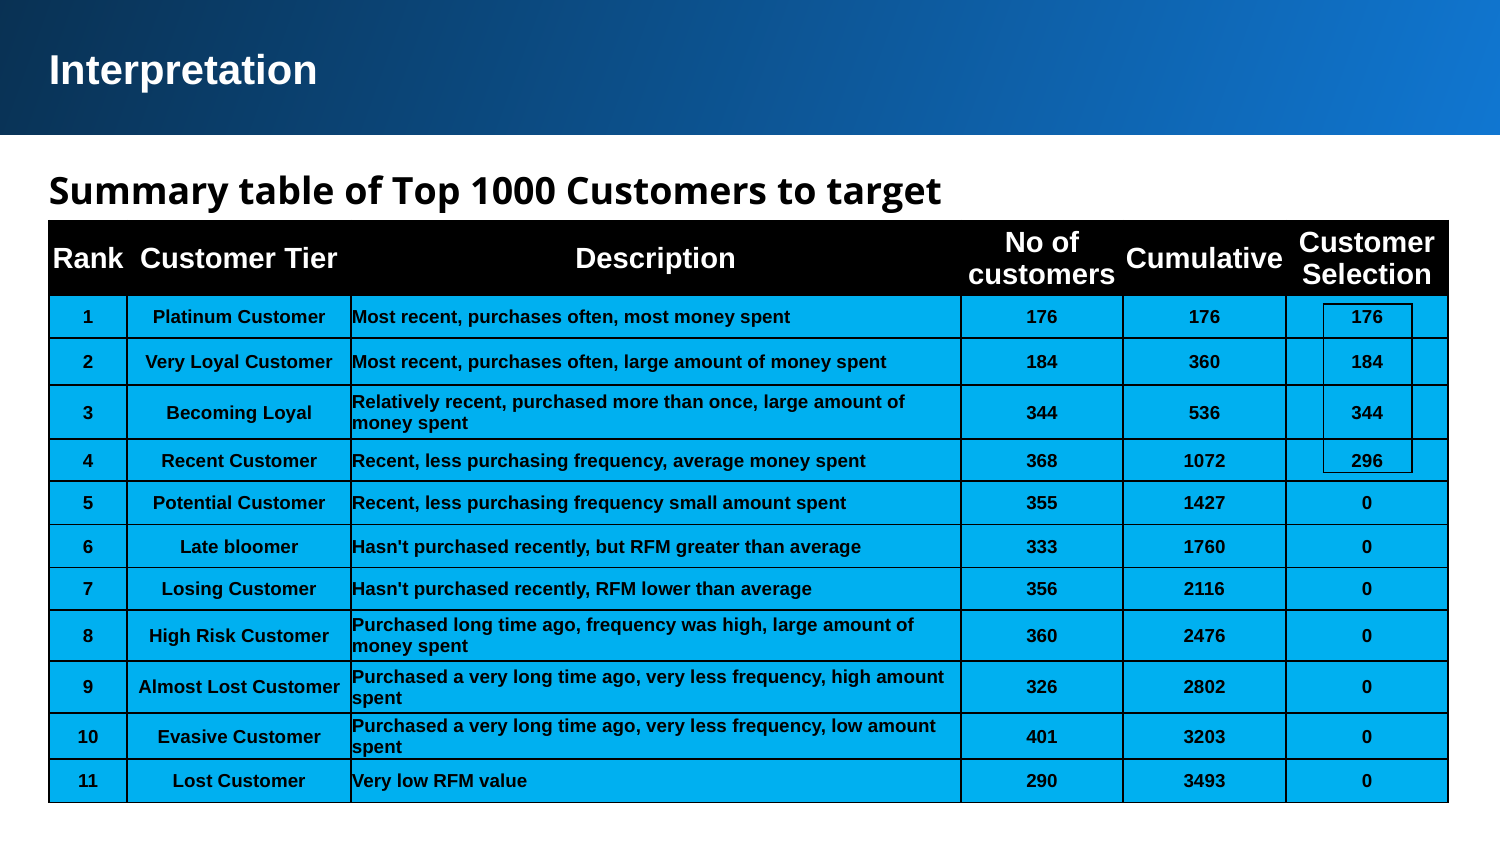

Interpretation
Summary table of Top 1000 Customers to target
| Rank | Customer Tier | Description | No of customers | Cumulative | Customer Selection |
| --- | --- | --- | --- | --- | --- |
| 1 | Platinum Customer | Most recent, purchases often, most money spent | 176 | 176 | 176 |
| 2 | Very Loyal Customer | Most recent, purchases often, large amount of money spent | 184 | 360 | 184 |
| 3 | Becoming Loyal | Relatively recent, purchased more than once, large amount of money spent | 344 | 536 | 344 |
| 4 | Recent Customer | Recent, less purchasing frequency, average money spent | 368 | 1072 | 296 |
| 5 | Potential Customer | Recent, less purchasing frequency small amount spent | 355 | 1427 | 0 |
| 6 | Late bloomer | Hasn't purchased recently, but RFM greater than average | 333 | 1760 | 0 |
| 7 | Losing Customer | Hasn't purchased recently, RFM lower than average | 356 | 2116 | 0 |
| 8 | High Risk Customer | Purchased long time ago, frequency was high, large amount of money spent | 360 | 2476 | 0 |
| 9 | Almost Lost Customer | Purchased a very long time ago, very less frequency, high amount spent | 326 | 2802 | 0 |
| 10 | Evasive Customer | Purchased a very long time ago, very less frequency, low amount spent | 401 | 3203 | 0 |
| 11 | Lost Customer | Very low RFM value | 290 | 3493 | 0 |
|  |
| --- |